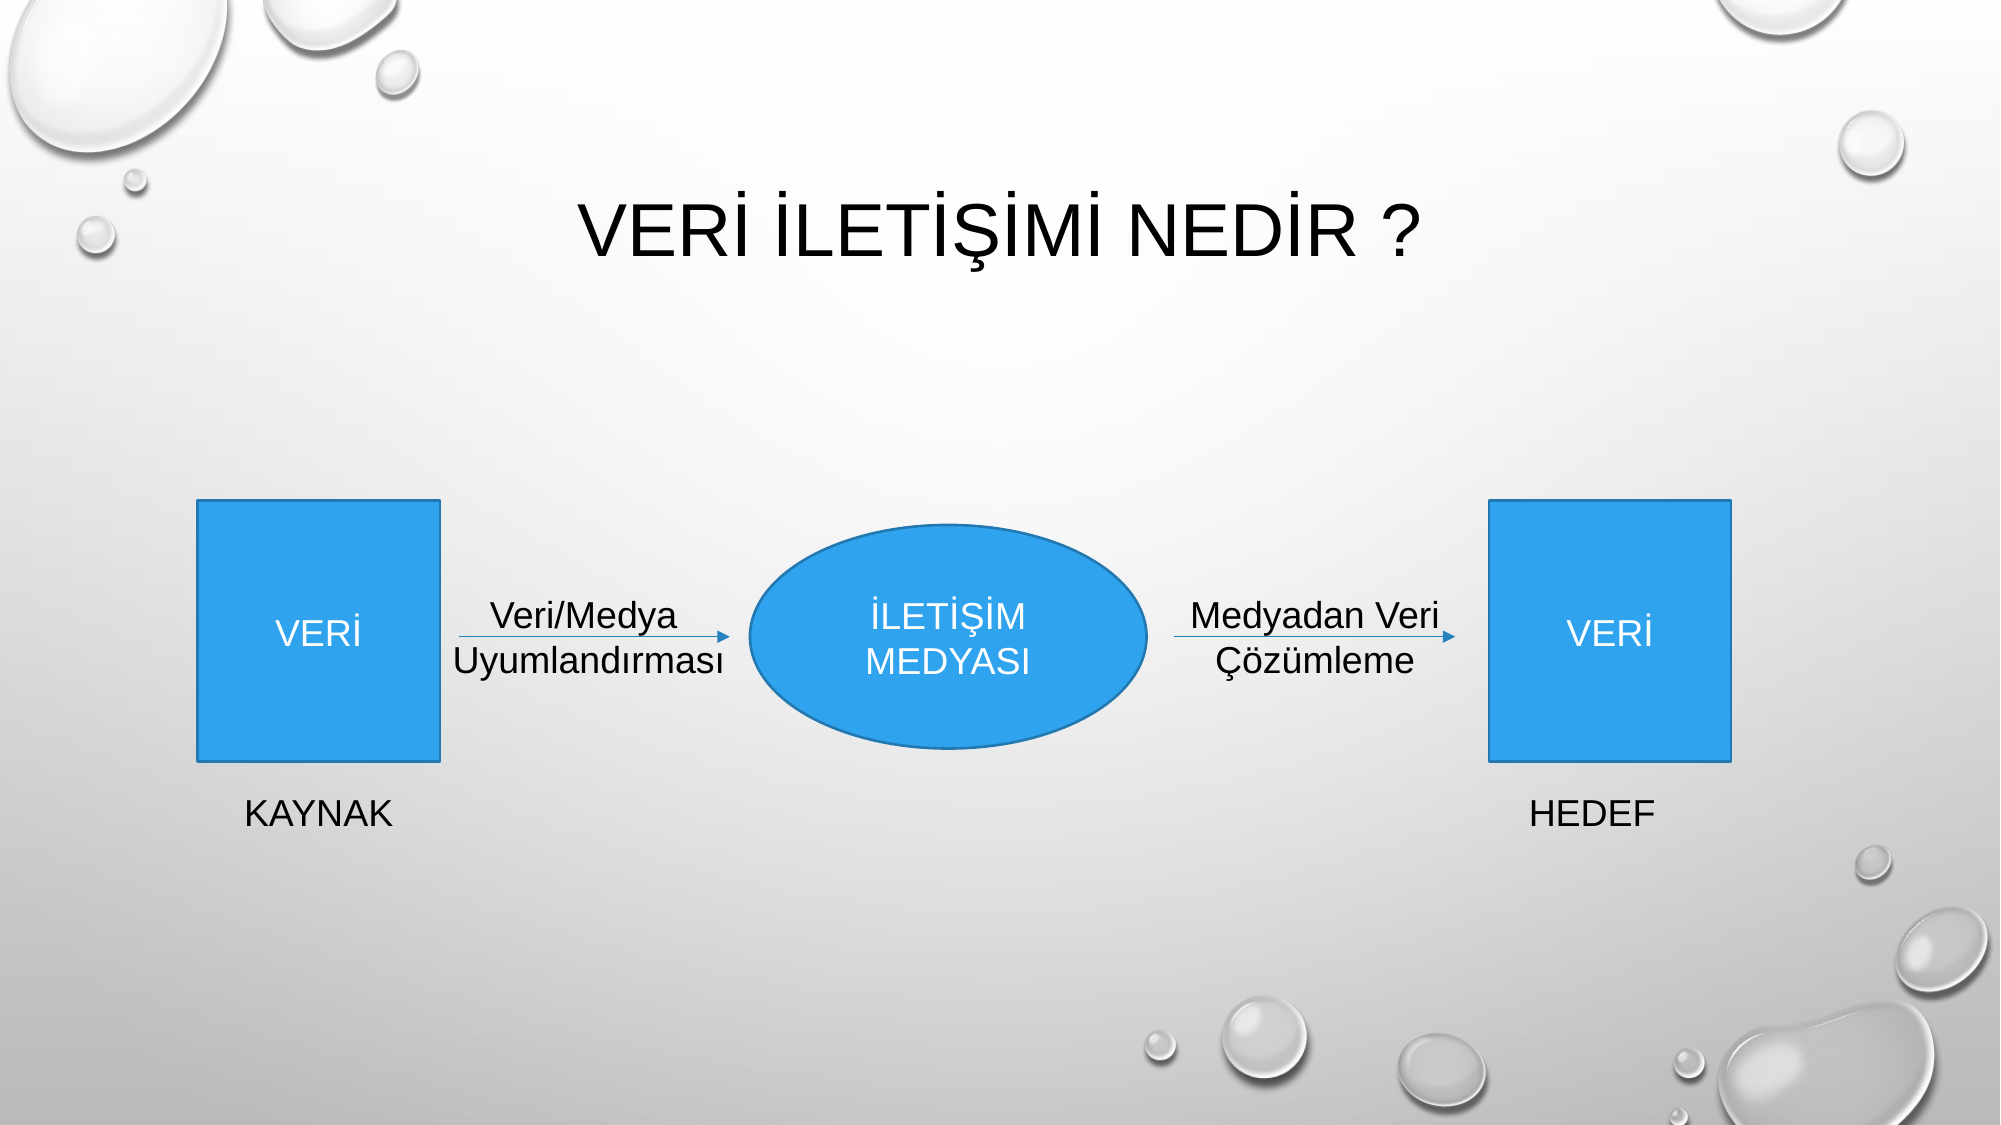

# VERi İLETİŞİMİ NEDİR ?
VERİ
VERİ
İLETİŞİM
MEDYASI
Veri/Medya
Uyumlandırması
Medyadan Veri
Çözümleme
KAYNAK
HEDEF